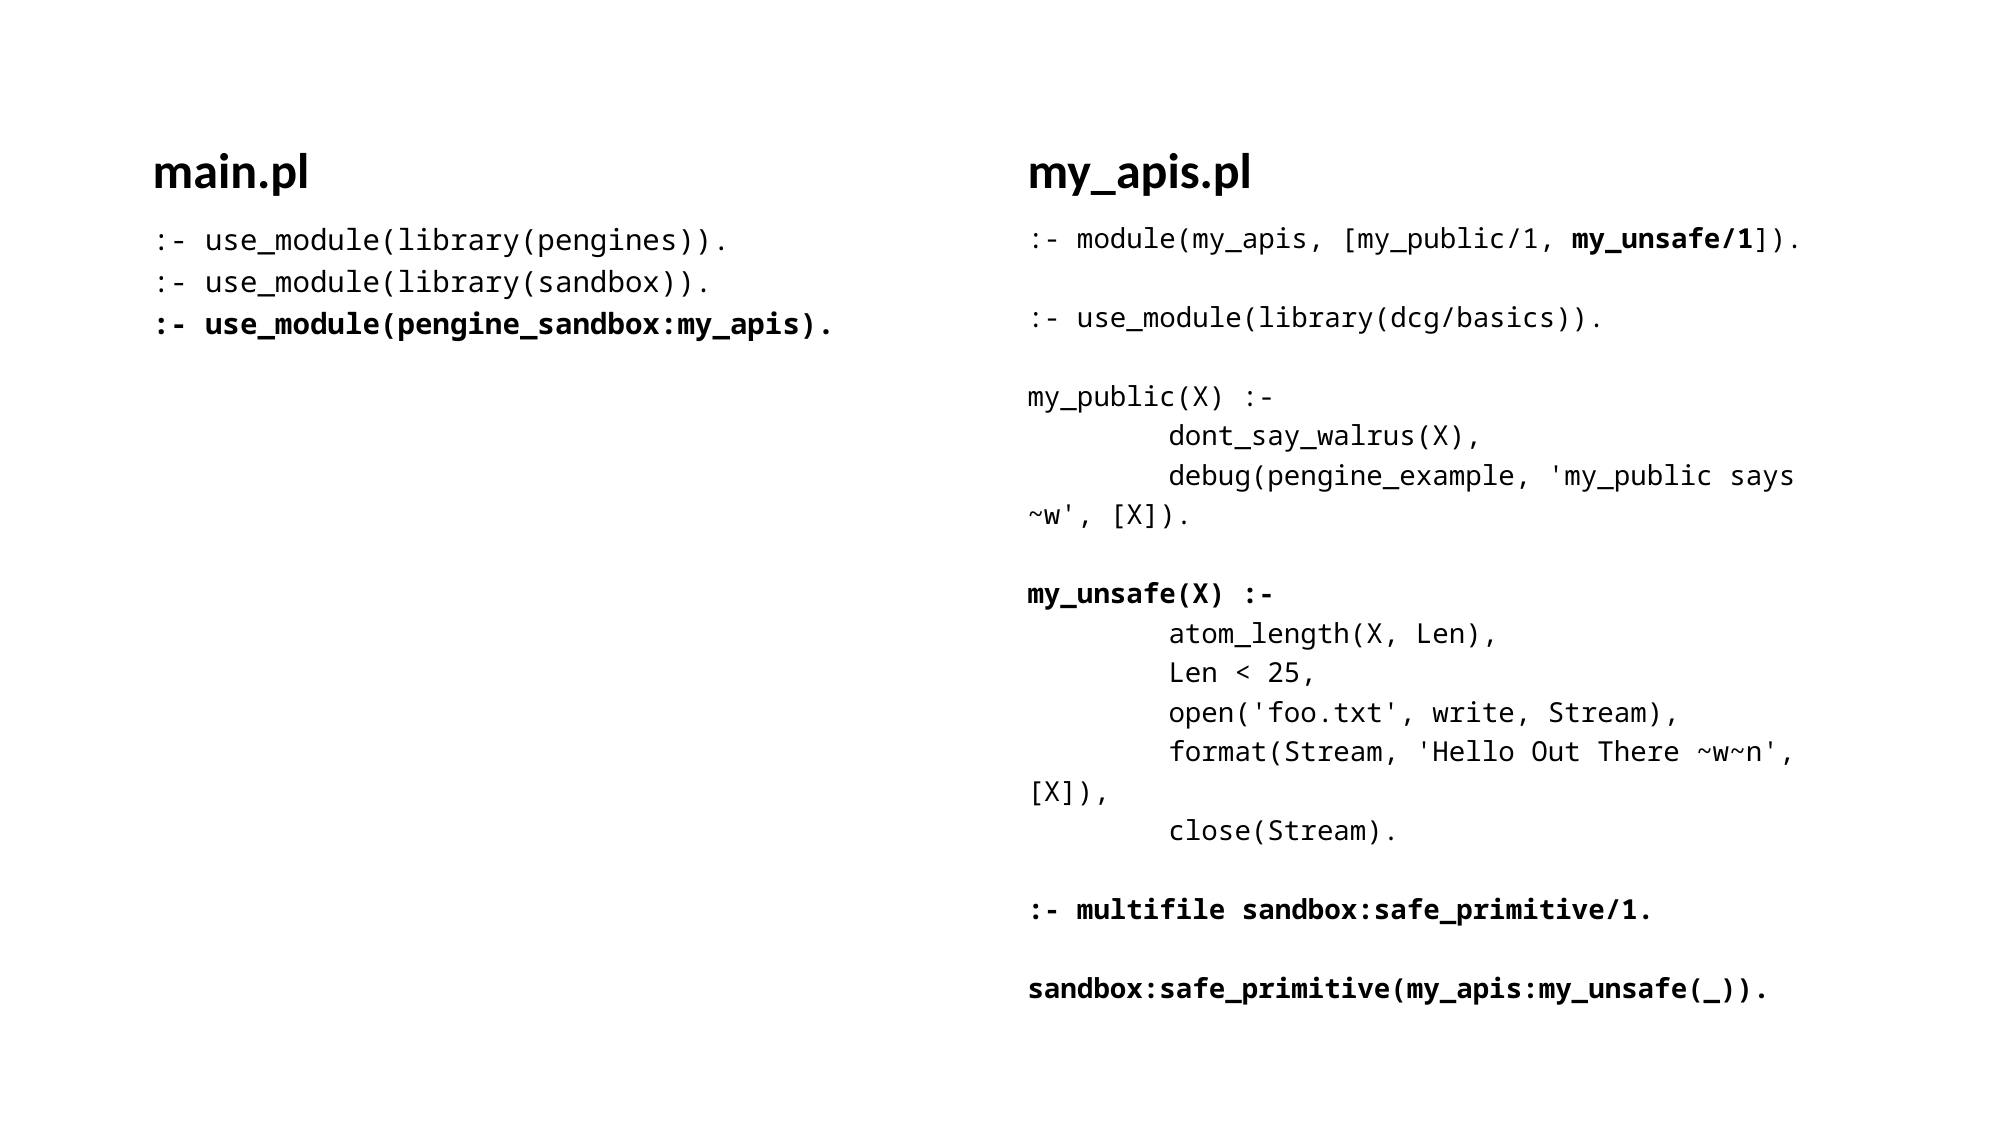

main.pl
my_apis.pl
:- use_module(library(pengines)).
:- use_module(library(sandbox)).
:- use_module(pengine_sandbox:my_apis).
:- module(my_apis, [my_public/1, my_unsafe/1]).

:- use_module(library(dcg/basics)).

my_public(X) :-
	dont_say_walrus(X),
	debug(pengine_example, 'my_public says ~w', [X]).

my_unsafe(X) :-
	atom_length(X, Len),
	Len < 25,
	open('foo.txt', write, Stream),
	format(Stream, 'Hello Out There ~w~n', [X]),
	close(Stream).

:- multifile sandbox:safe_primitive/1.

sandbox:safe_primitive(my_apis:my_unsafe(_)).